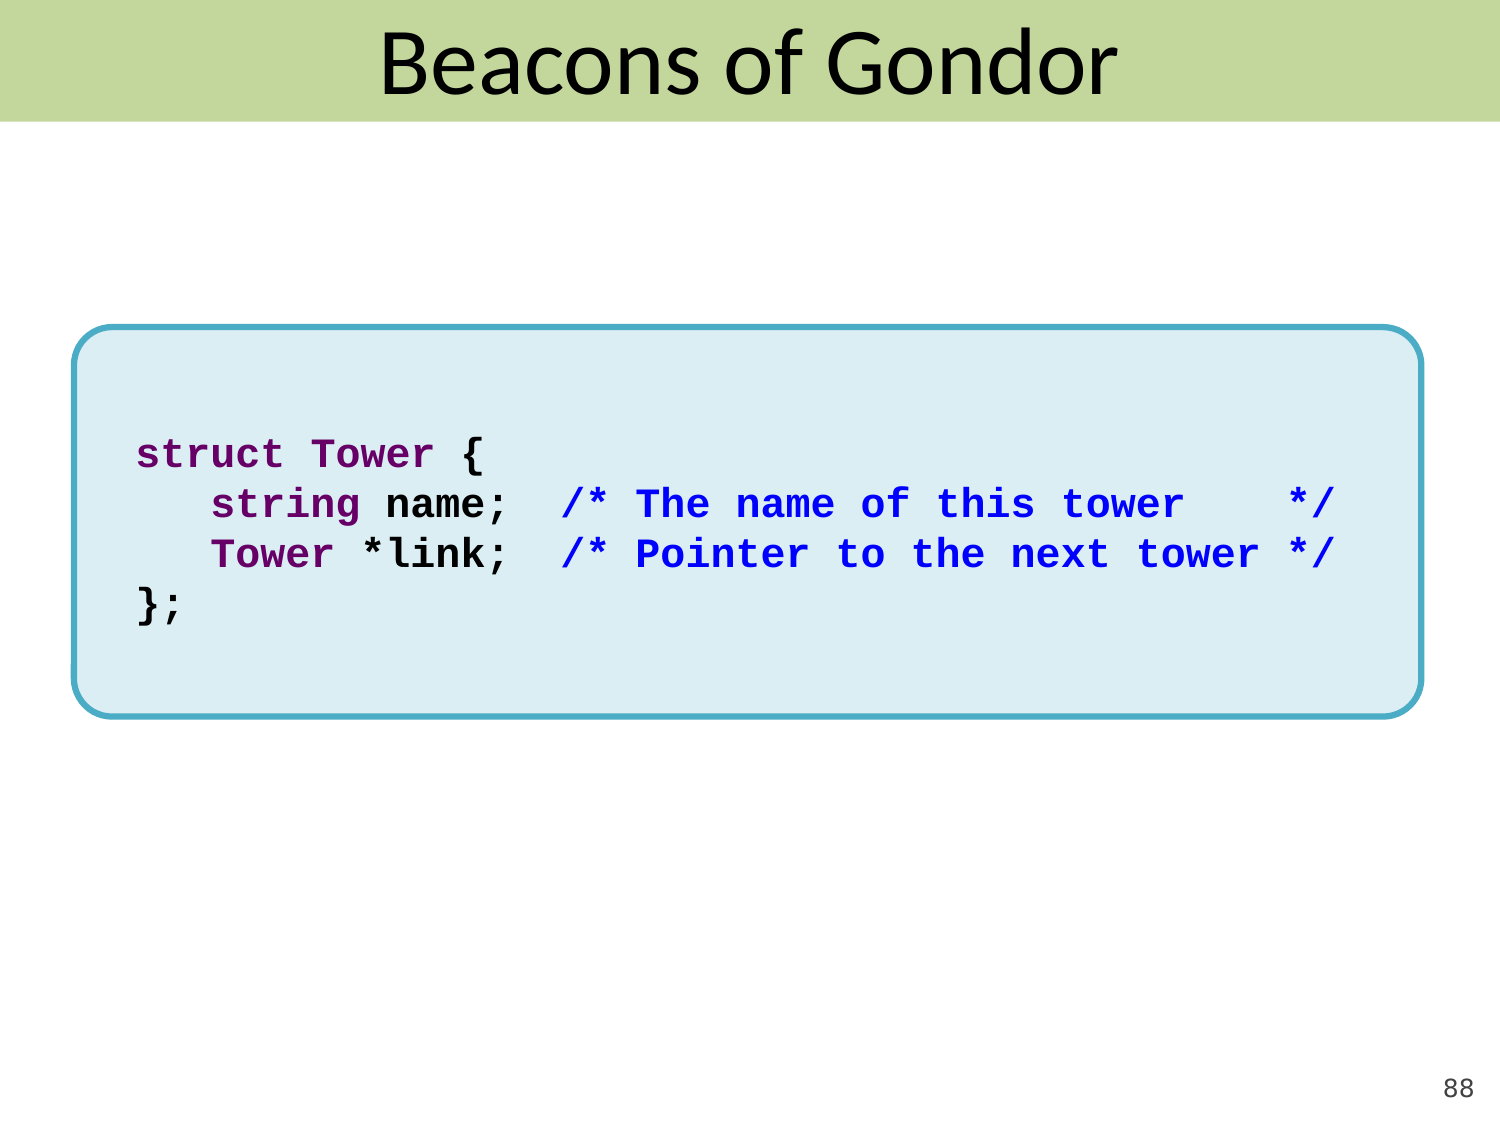

# Beacons of Gondor

struct Tower {
   string name;  /* The name of this tower    */
   Tower *link;  /* Pointer to the next tower */
};